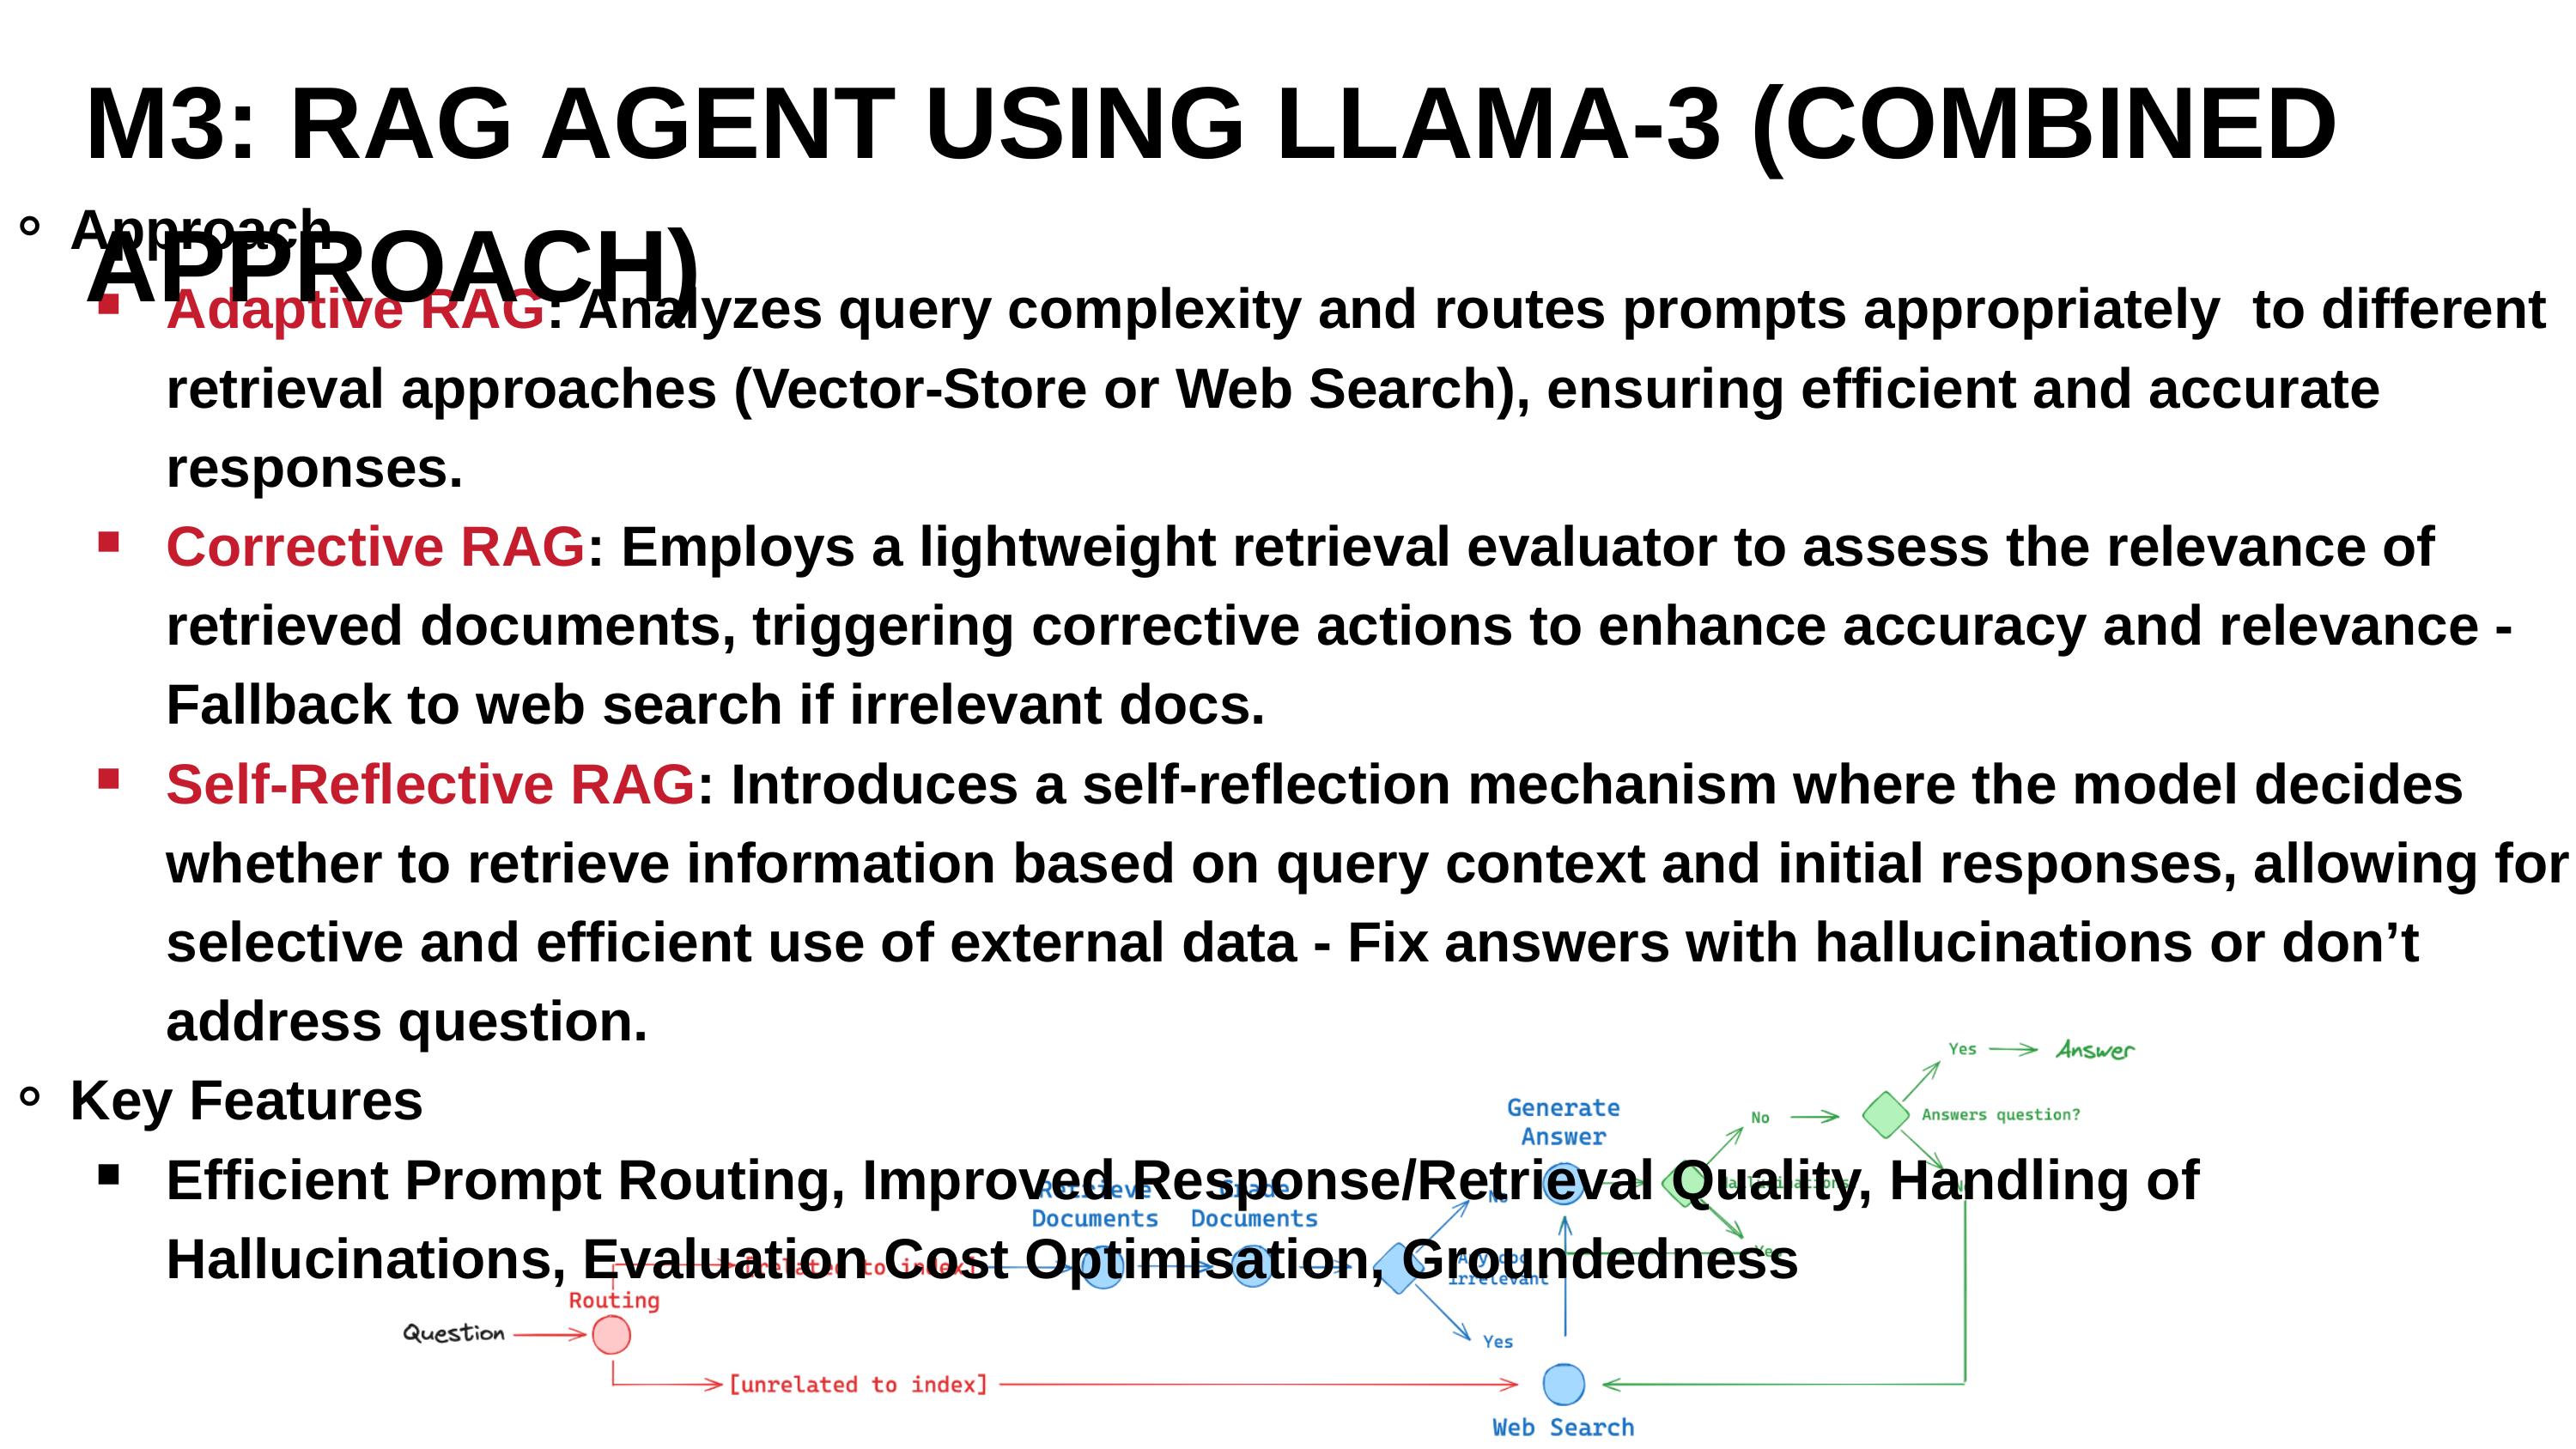

M3: RAG AGENT USING LLAMA-3 (COMBINED APPROACH)
Approach
Adaptive RAG: Analyzes query complexity and routes prompts appropriately  to different retrieval approaches (Vector-Store or Web Search), ensuring efficient and accurate responses.
Corrective RAG: Employs a lightweight retrieval evaluator to assess the relevance of retrieved documents, triggering corrective actions to enhance accuracy and relevance - Fallback to web search if irrelevant docs.
Self-Reflective RAG: Introduces a self-reflection mechanism where the model decides whether to retrieve information based on query context and initial responses, allowing for selective and efficient use of external data - Fix answers with hallucinations or don’t address question.
Key Features
Efficient Prompt Routing, Improved Response/Retrieval Quality, Handling of Hallucinations, Evaluation Cost Optimisation, Groundedness